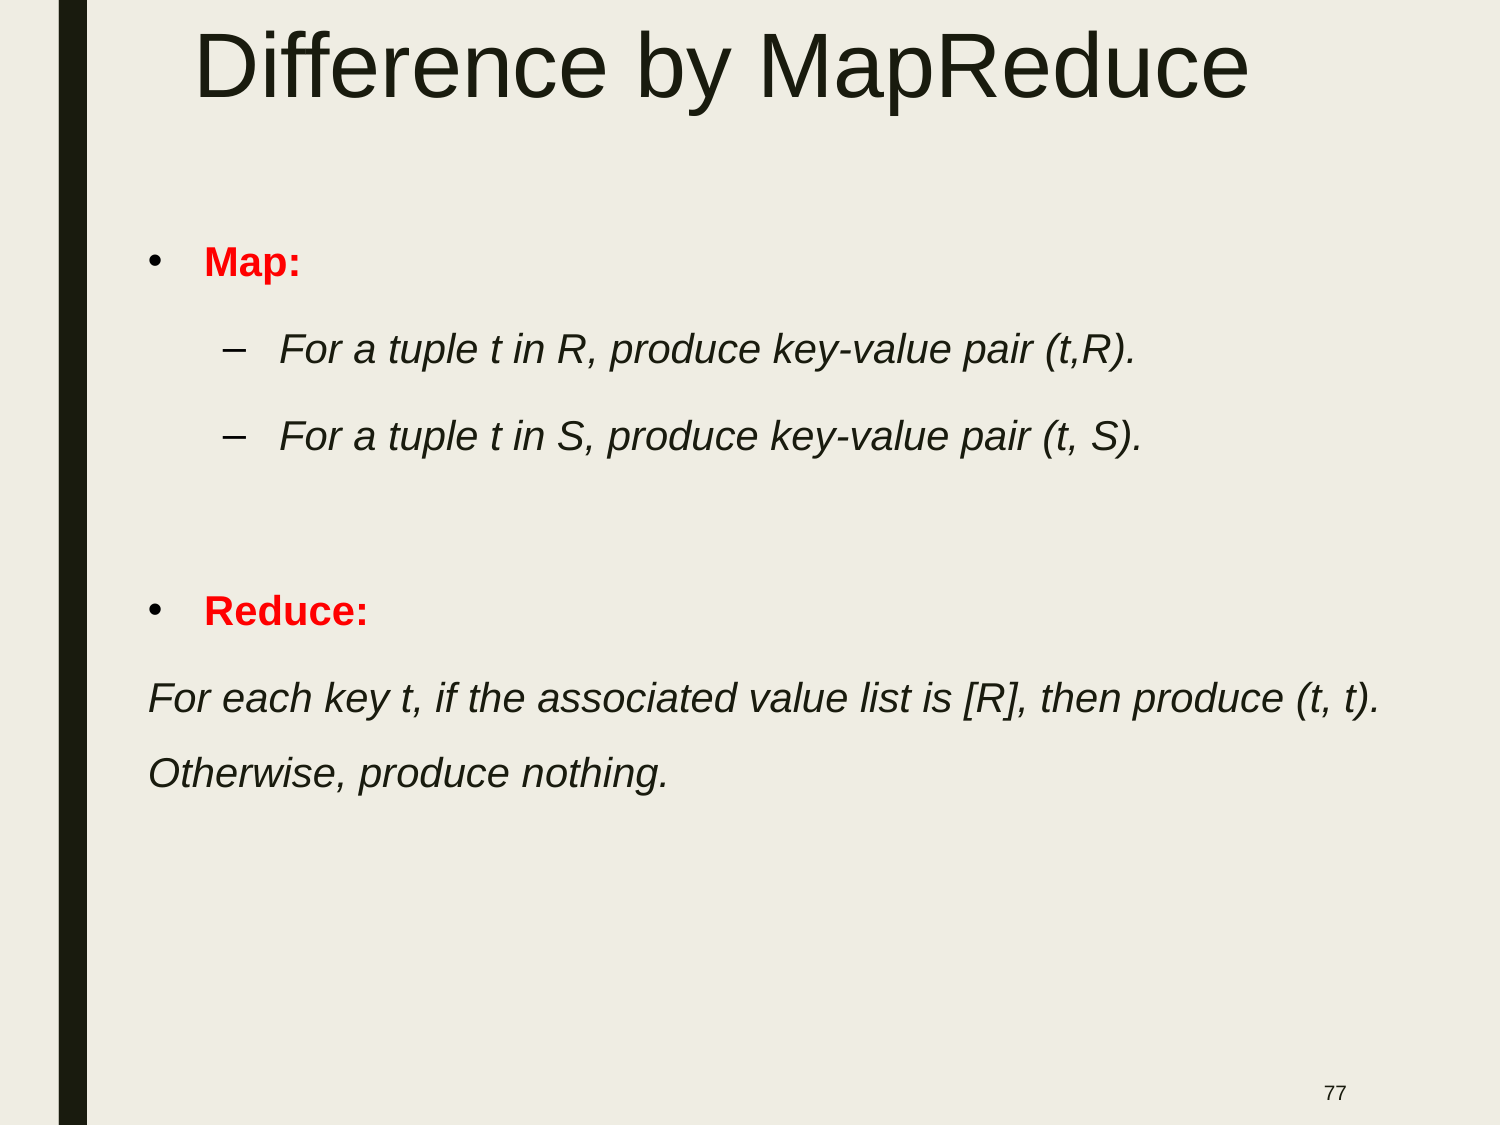

# Difference by MapReduce
Map:
For a tuple t in R, produce key-value pair (t,R).
For a tuple t in S, produce key-value pair (t, S).

Reduce:
For each key t, if the associated value list is [R], then produce (t, t). Otherwise, produce nothing.

77